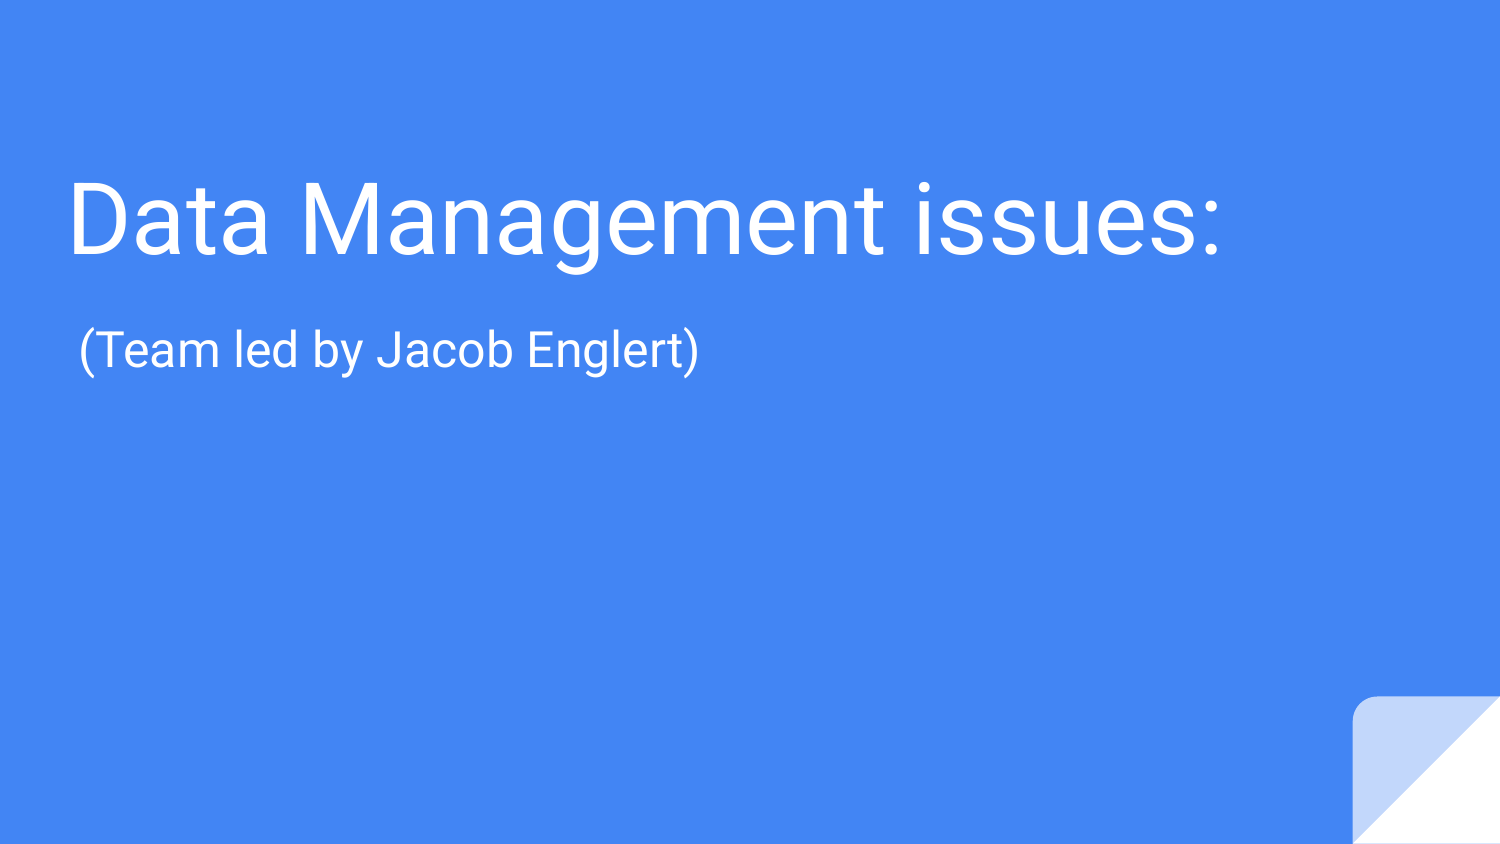

# Data Management issues:
(Team led by Jacob Englert)